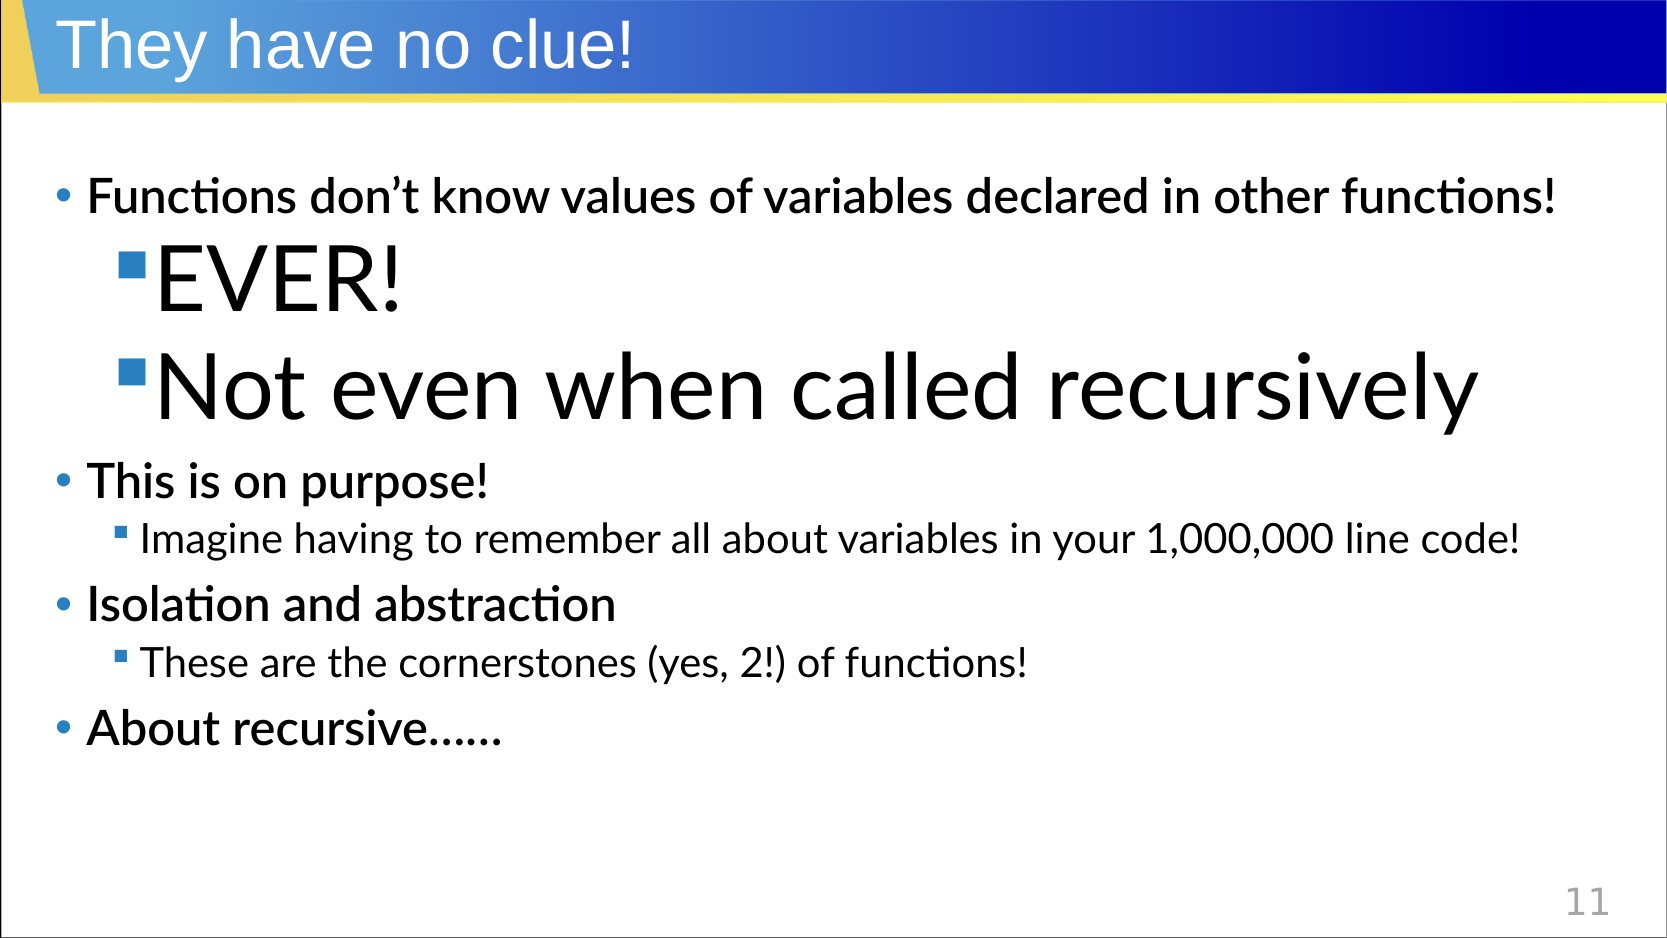

# They have no clue!
Functions don’t know values of variables declared in other functions!
EVER!
Not even when called recursively
This is on purpose!
Imagine having to remember all about variables in your 1,000,000 line code!
Isolation and abstraction
These are the cornerstones (yes, 2!) of functions!
About recursive……
11